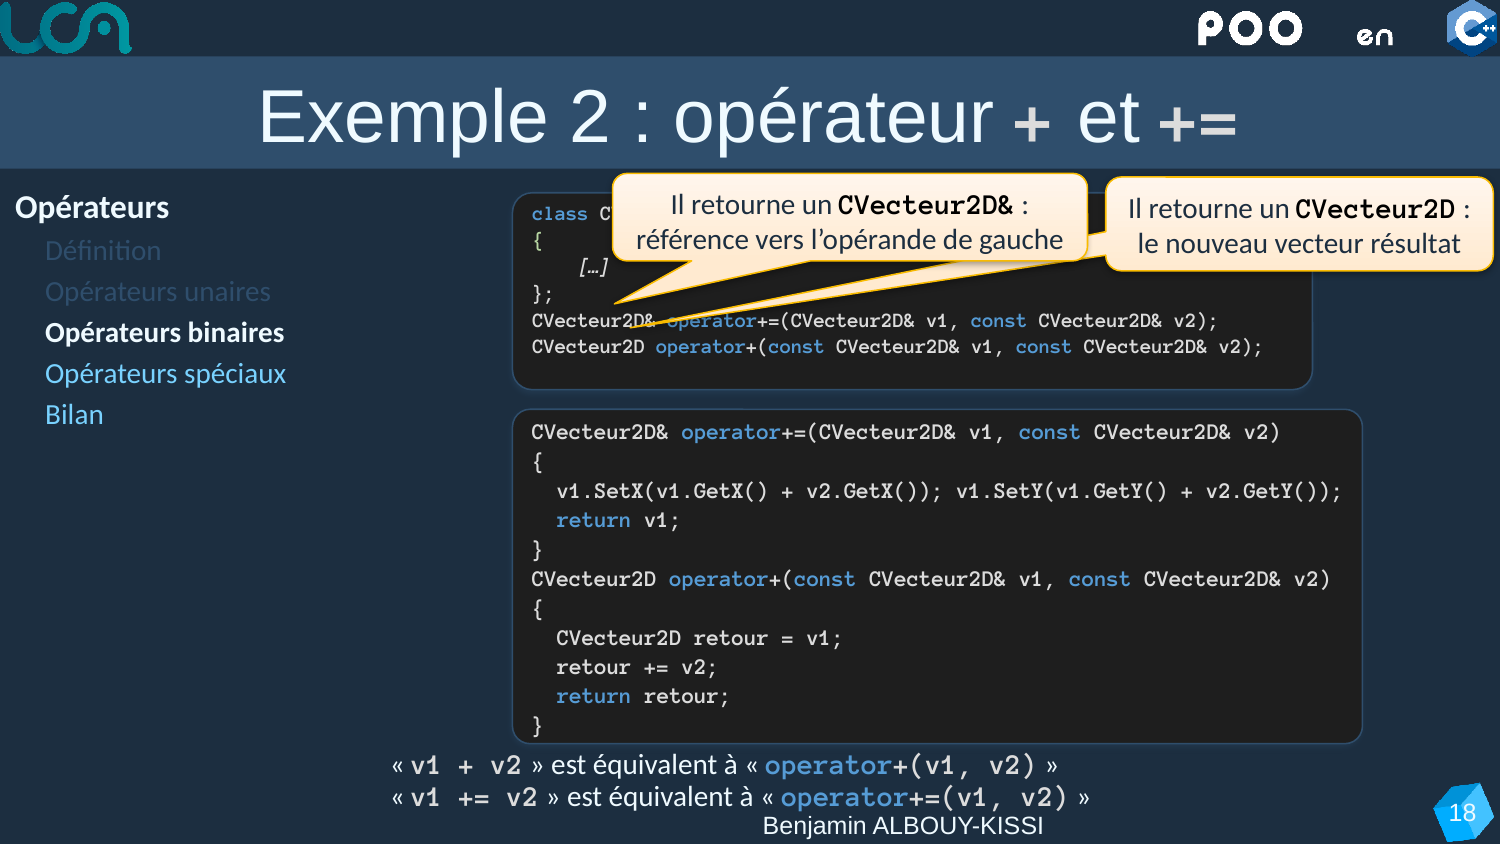

# Exemple 2 : opérateur + et +=
Il retourne un CVecteur2D& : référence vers l’opérande de gauche
Il retourne un CVecteur2D : le nouveau vecteur résultat
Opérateurs
Définition
Opérateurs unaires
Opérateurs binaires
Opérateurs spéciaux
Bilan
class CVecteur2D
{
    […]
};
CVecteur2D& operator+=(CVecteur2D& v1, const CVecteur2D& v2);
CVecteur2D operator+(const CVecteur2D& v1, const CVecteur2D& v2);

CVecteur2D& operator+=(CVecteur2D& v1, const CVecteur2D& v2)
{
  v1.SetX(v1.GetX() + v2.GetX()); v1.SetY(v1.GetY() + v2.GetY());
  return v1;
}
CVecteur2D operator+(const CVecteur2D& v1, const CVecteur2D& v2)
{
  CVecteur2D retour = v1;
  retour += v2;
  return retour;
}
« v1 + v2 » est équivalent à « operator+(v1, v2) »
« v1 += v2 » est équivalent à « operator+=(v1, v2) »
18
Benjamin ALBOUY-KISSI